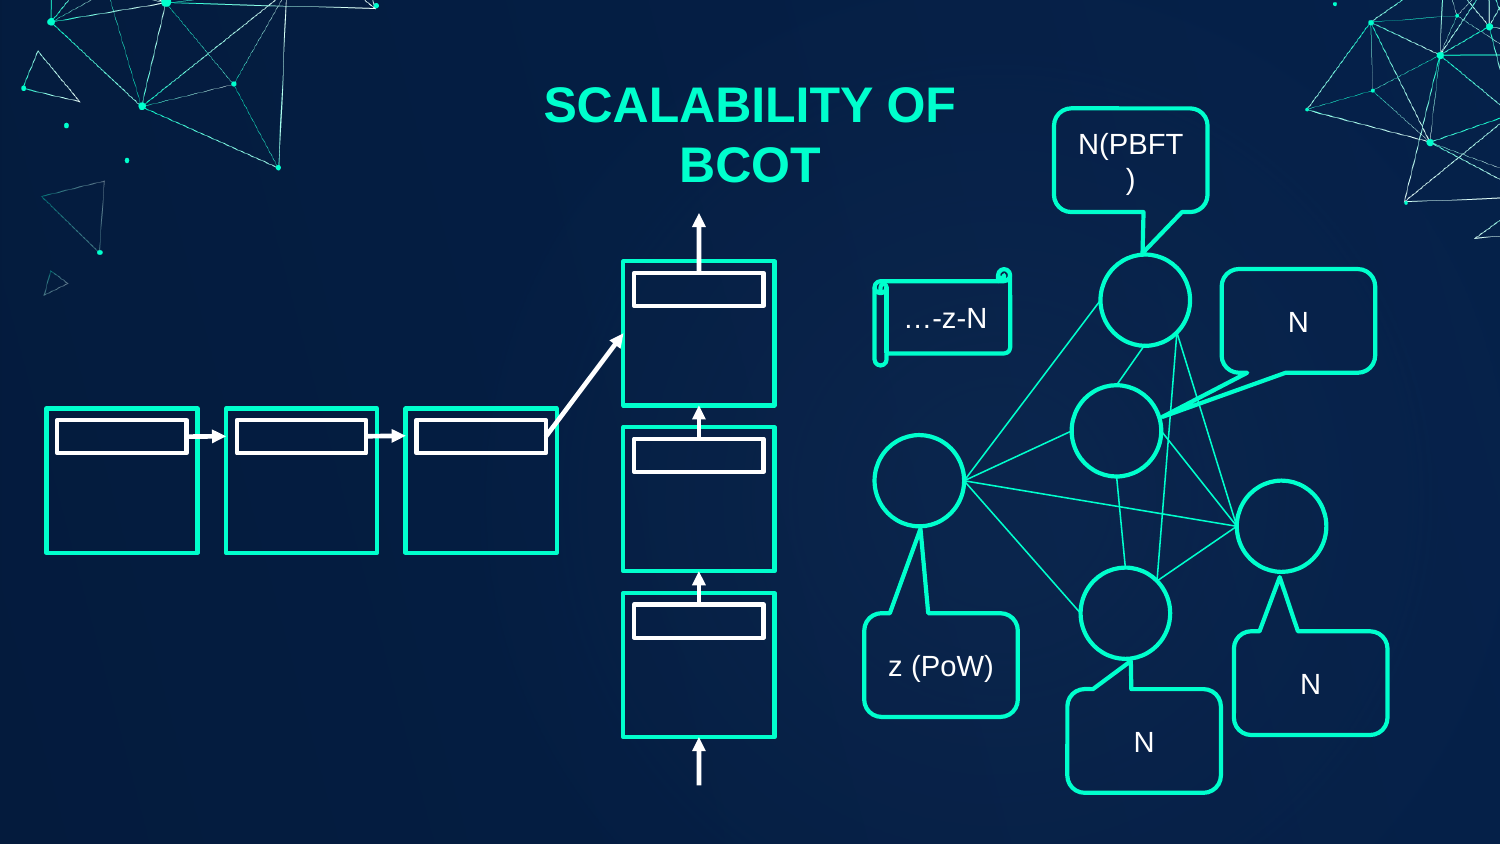

# SCALABILITY OF BCOT
N(PBFT)

…-z-N
N

z (PoW)
N
N